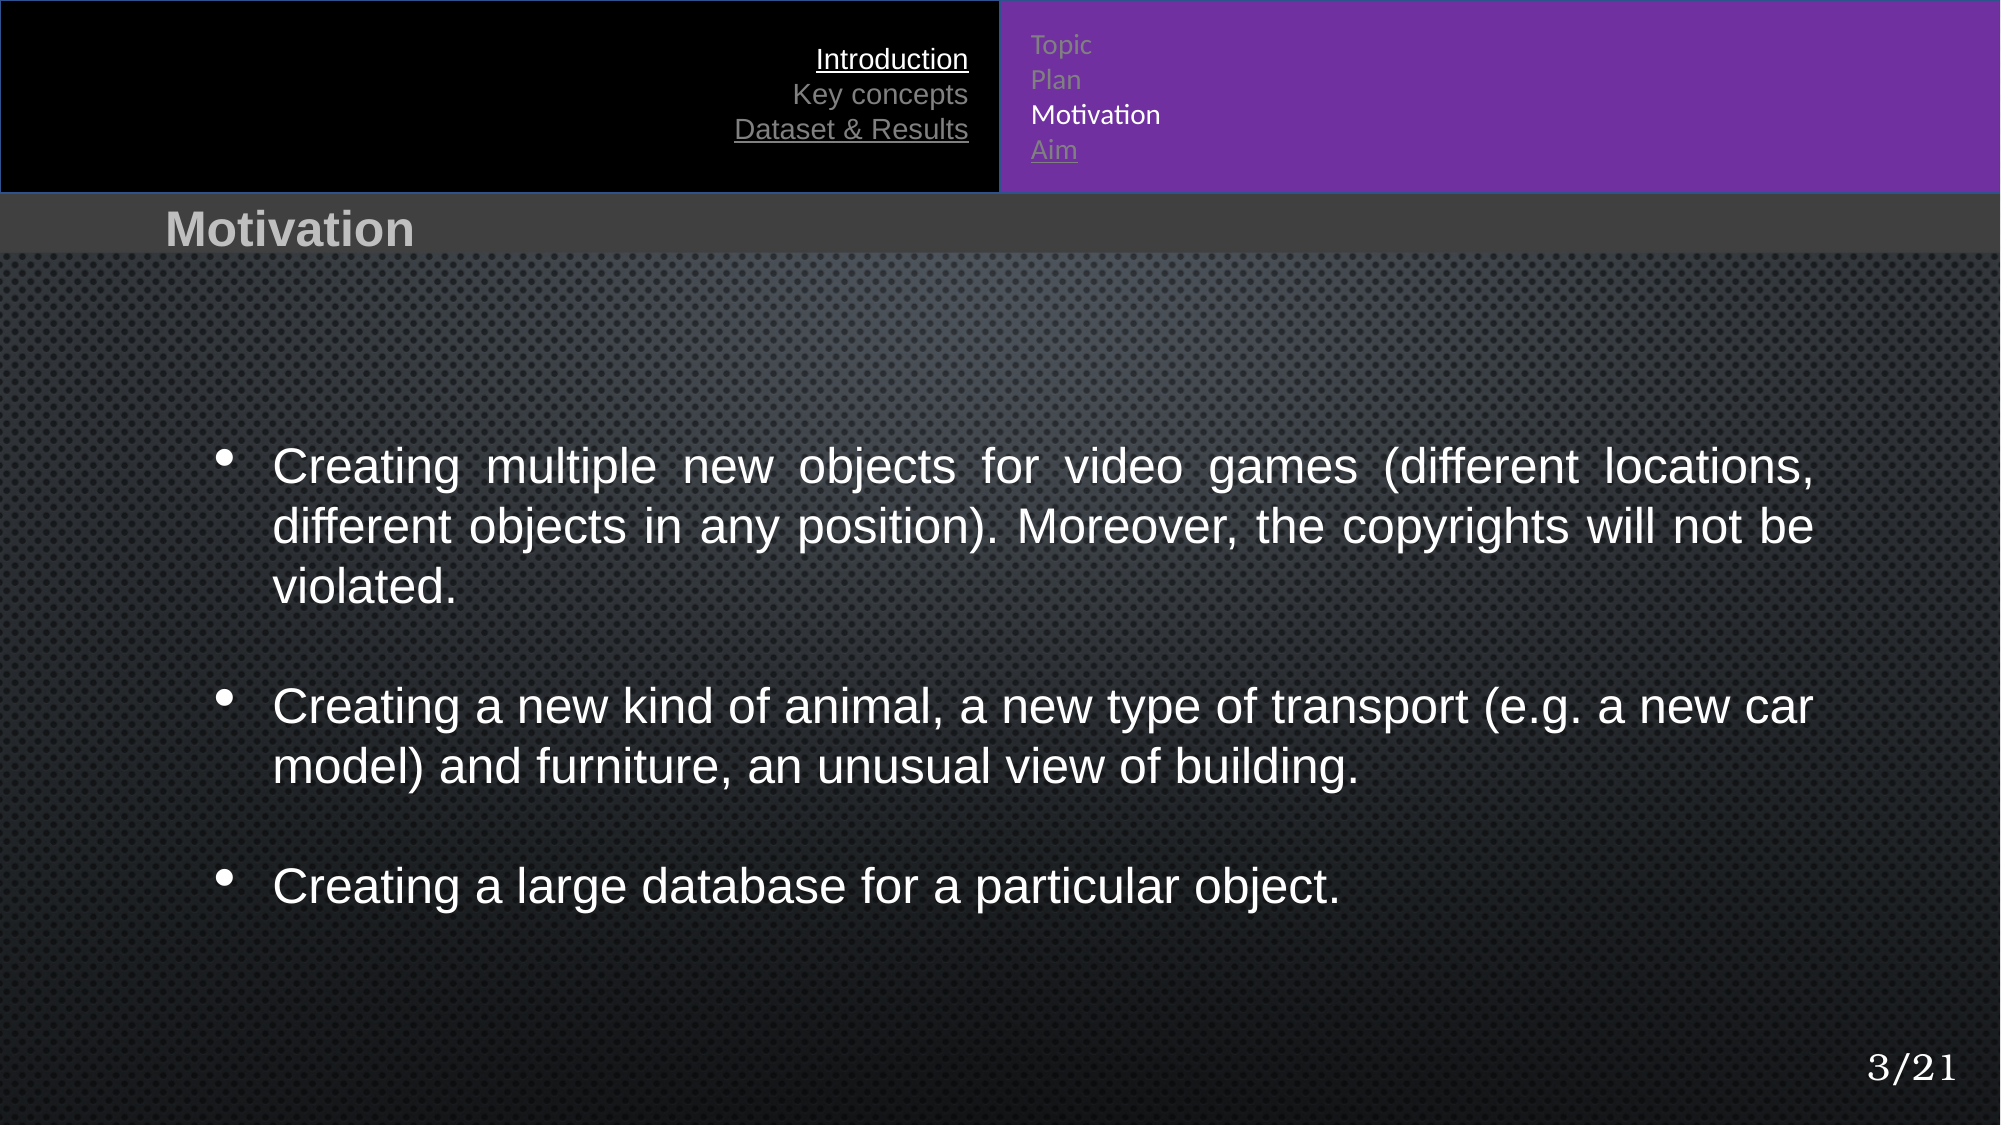

Topic
Plan
Motivation
Aim
Introduction
Key concepts
Dataset & Results

	Motivation

Creating multiple new objects for video games (different locations, different objects in any position). Moreover, the copyrights will not be violated.

Creating a new kind of animal, a new type of transport (e.g. a new car model) and furniture, an unusual view of building.

Creating a large database for a particular object.

3/21